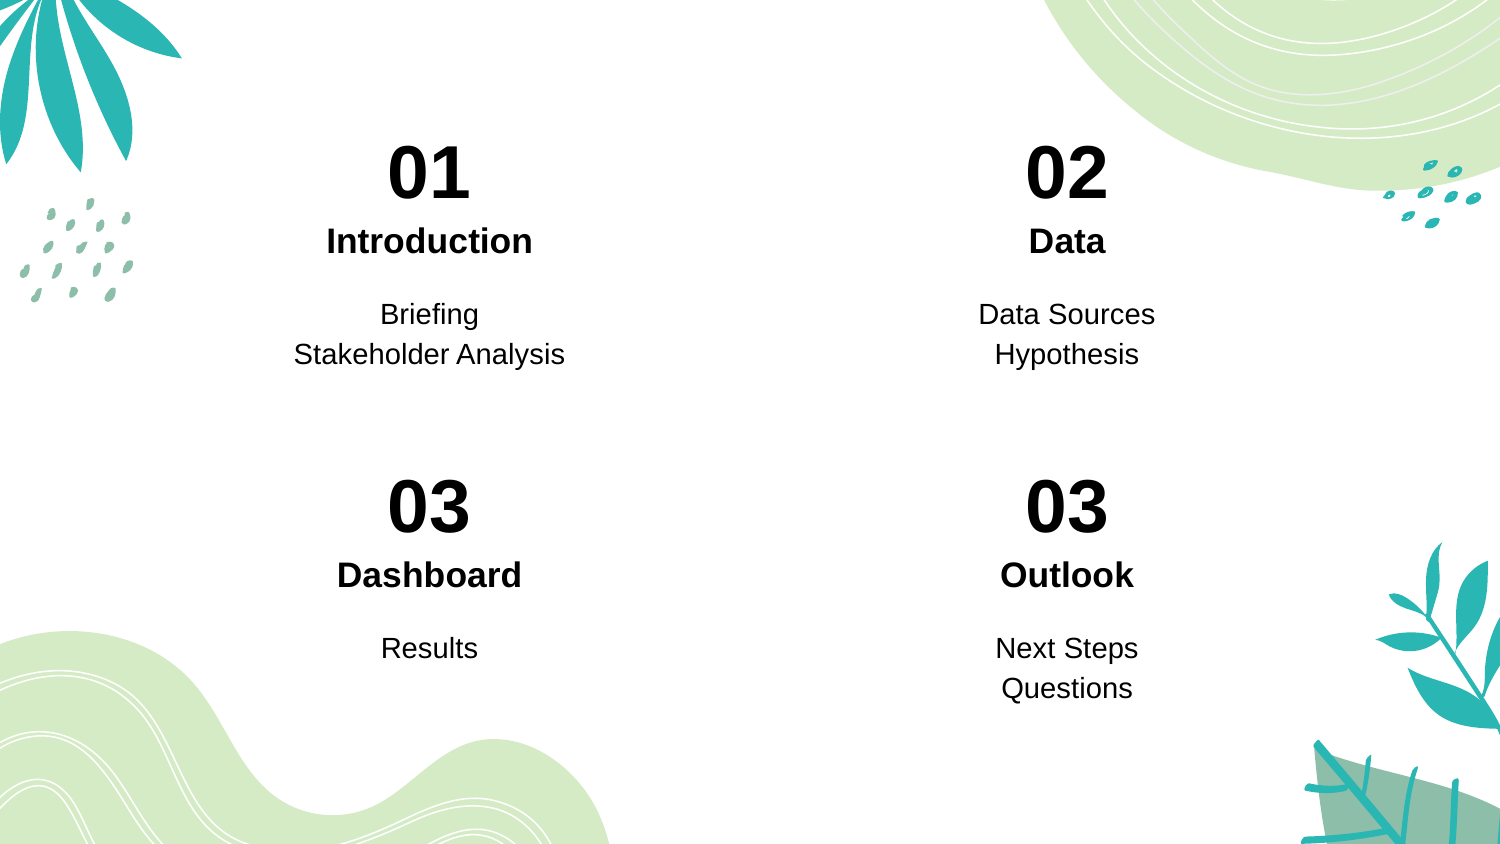

01
02
# Introduction
Data
Briefing
Stakeholder Analysis
Data Sources
Hypothesis
03
03
Dashboard
Outlook
Results
Next Steps
Questions